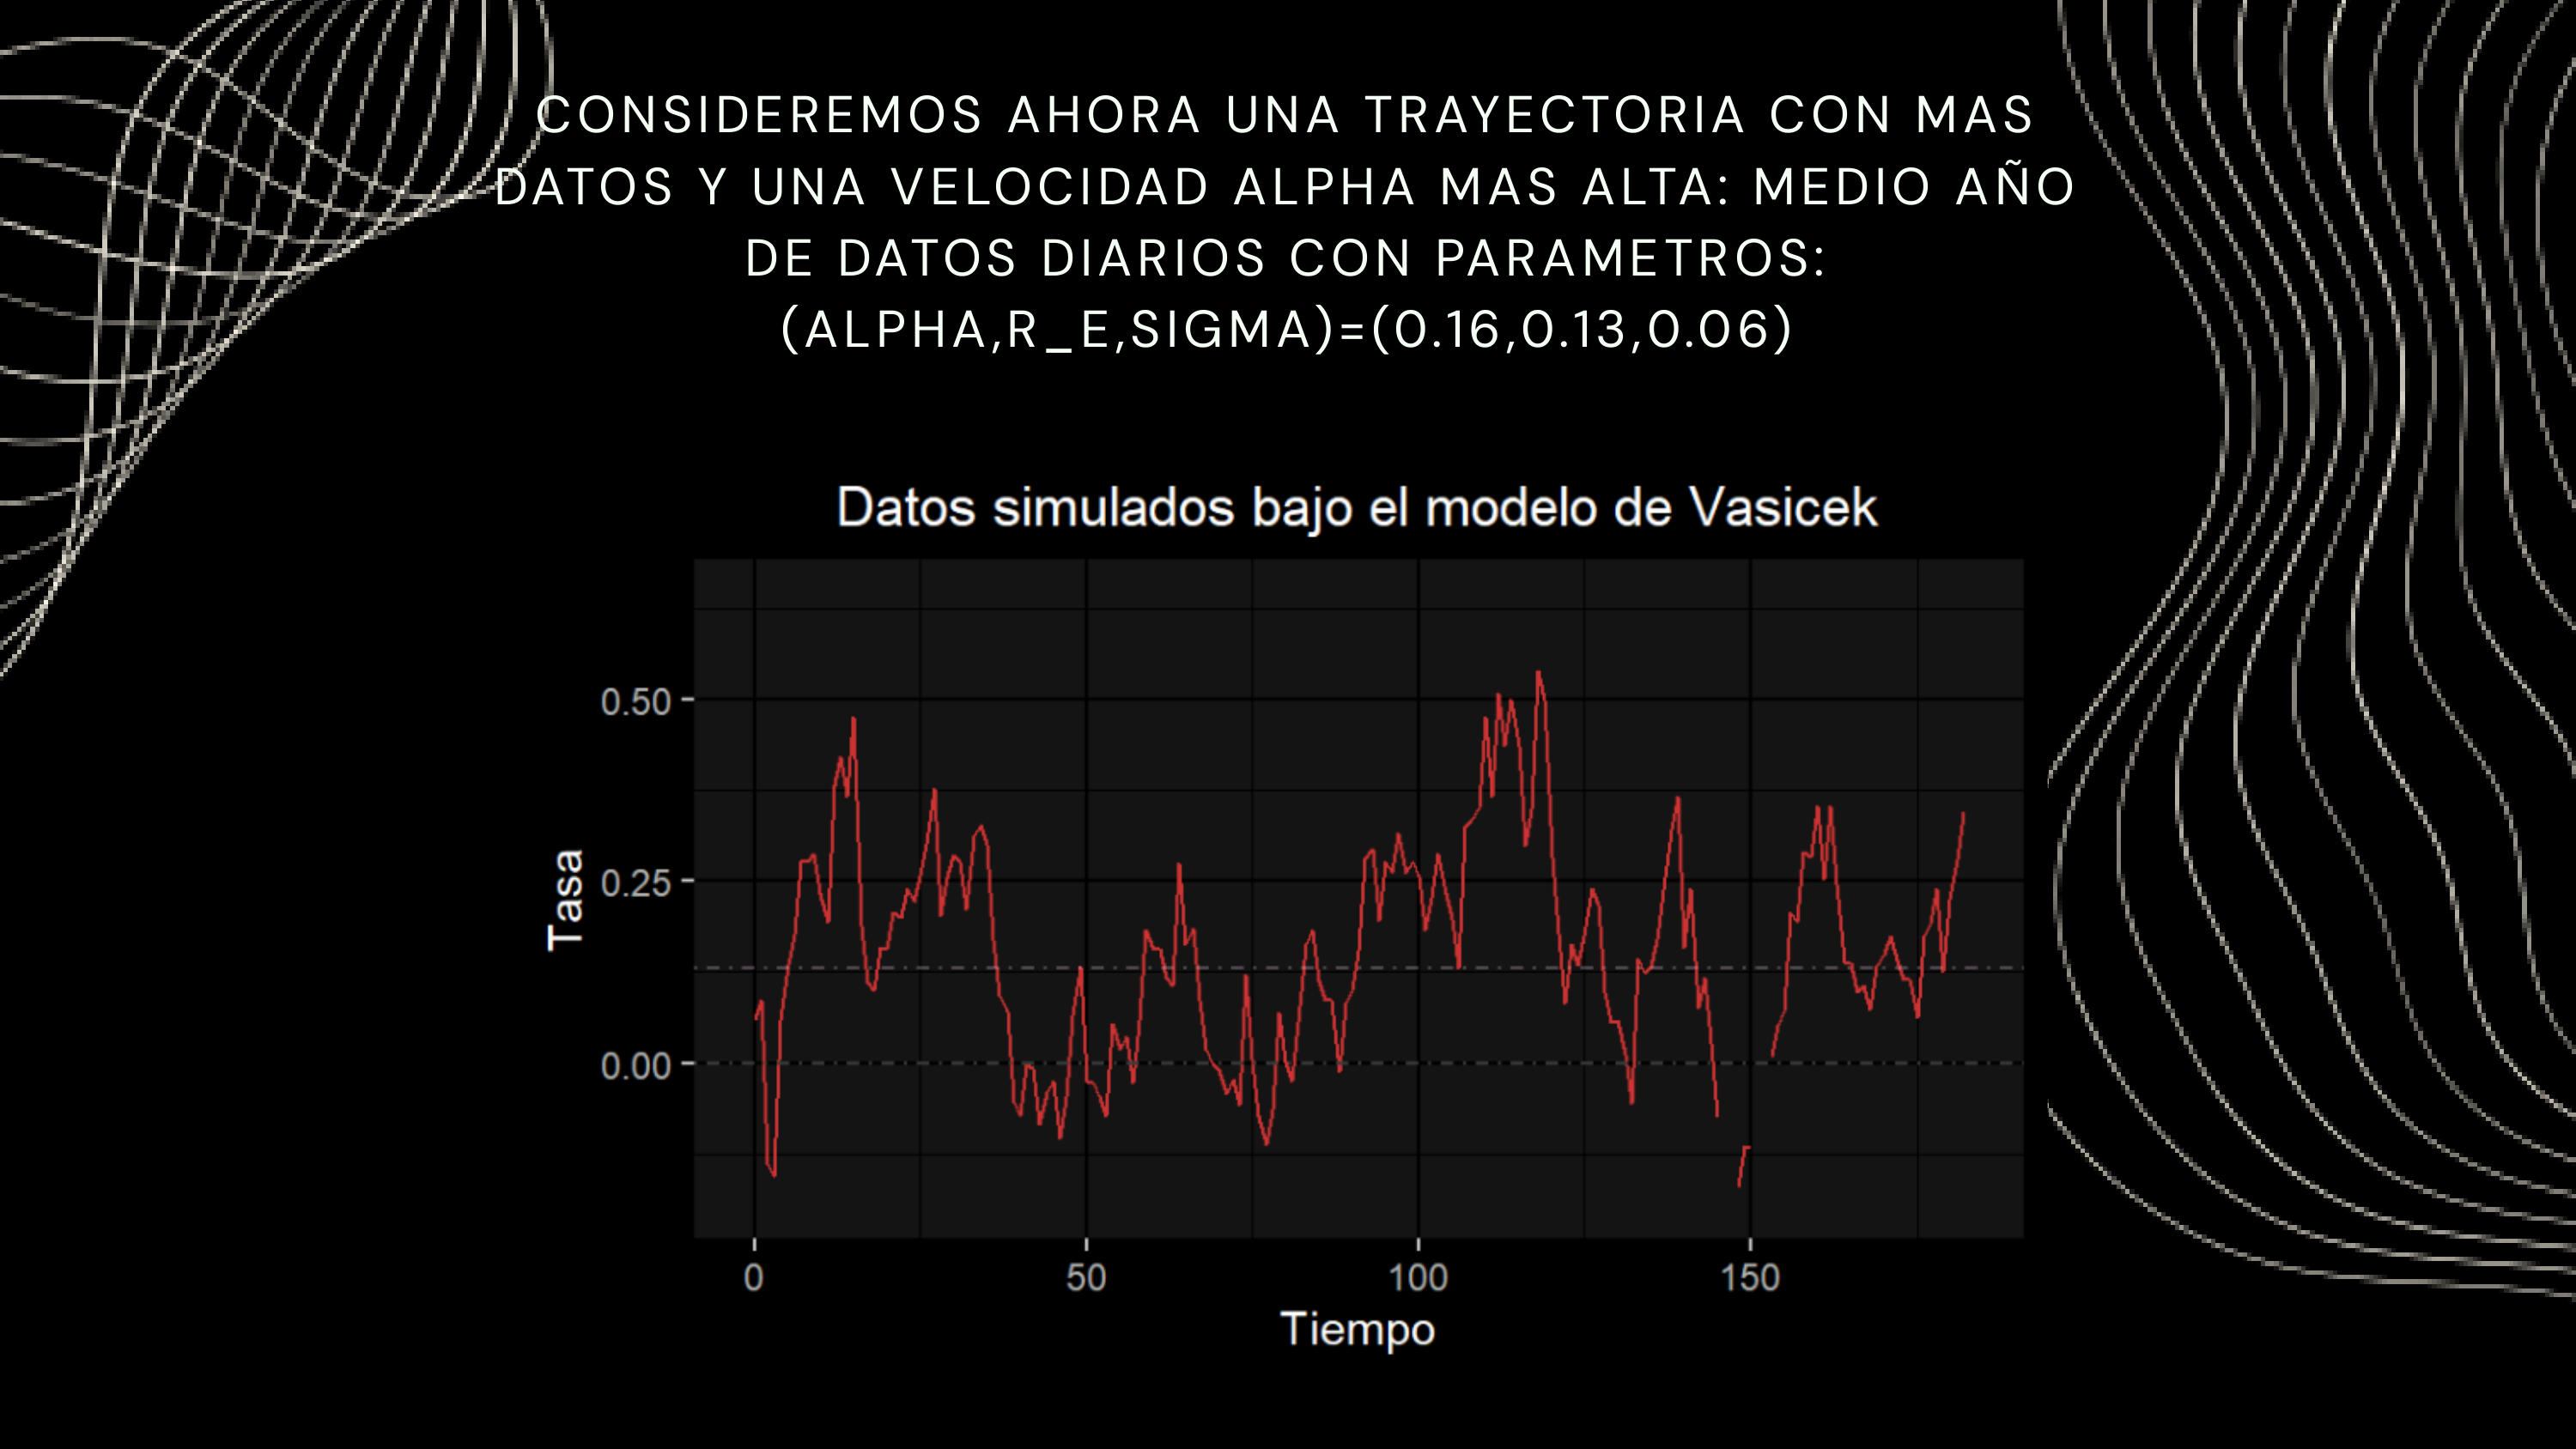

CONSIDEREMOS AHORA UNA TRAYECTORIA CON MAS DATOS Y UNA VELOCIDAD ALPHA MAS ALTA: MEDIO AÑO DE DATOS DIARIOS CON PARAMETROS: (ALPHA,R_E,SIGMA)=(0.16,0.13,0.06)